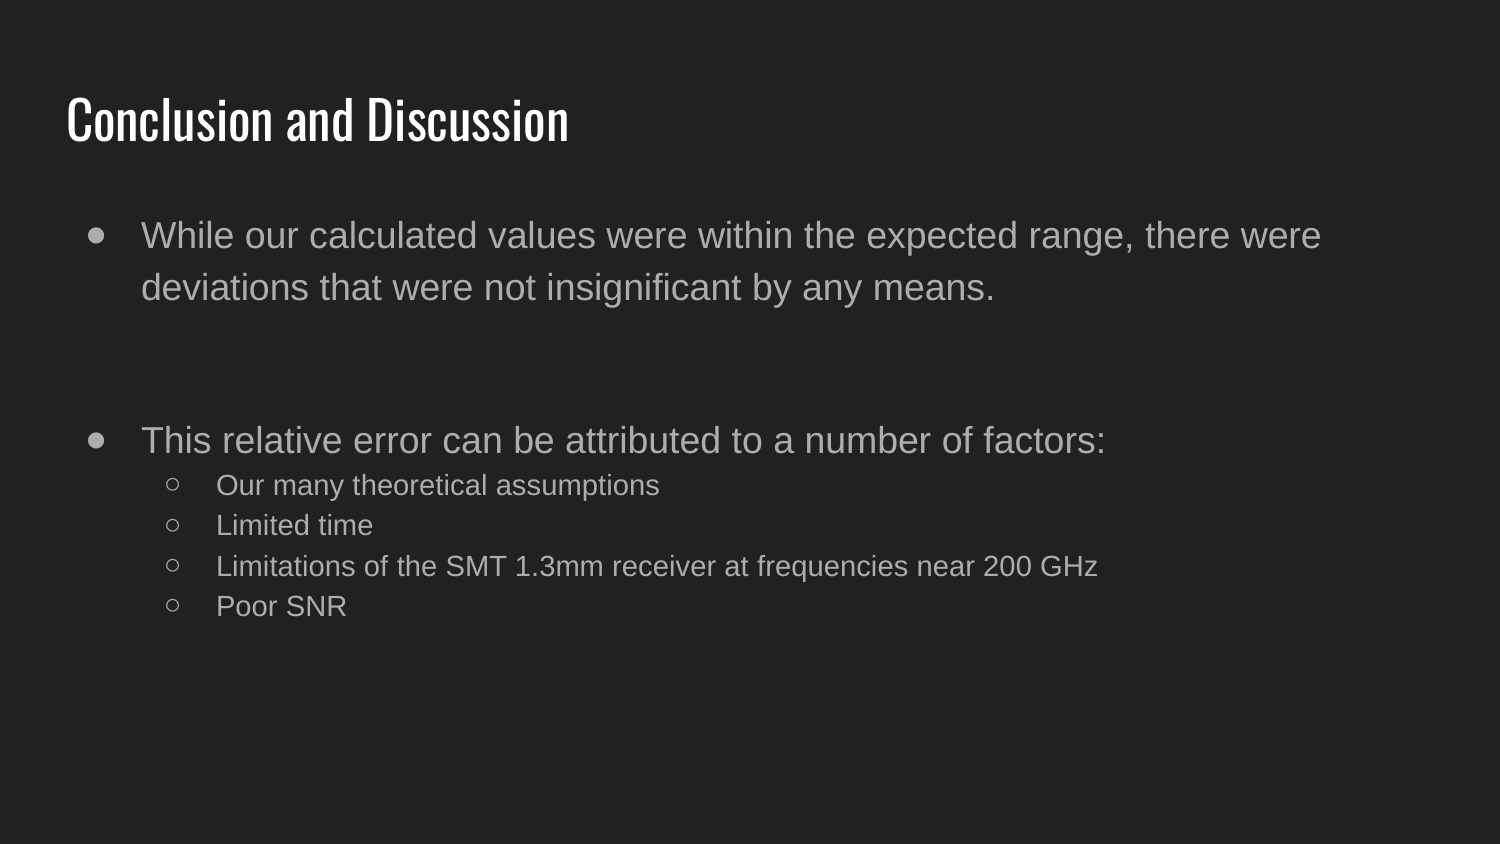

# Conclusion and Discussion
While our calculated values were within the expected range, there were deviations that were not insignificant by any means.

This relative error can be attributed to a number of factors:
Our many theoretical assumptions
Limited time
Limitations of the SMT 1.3mm receiver at frequencies near 200 GHz
Poor SNR